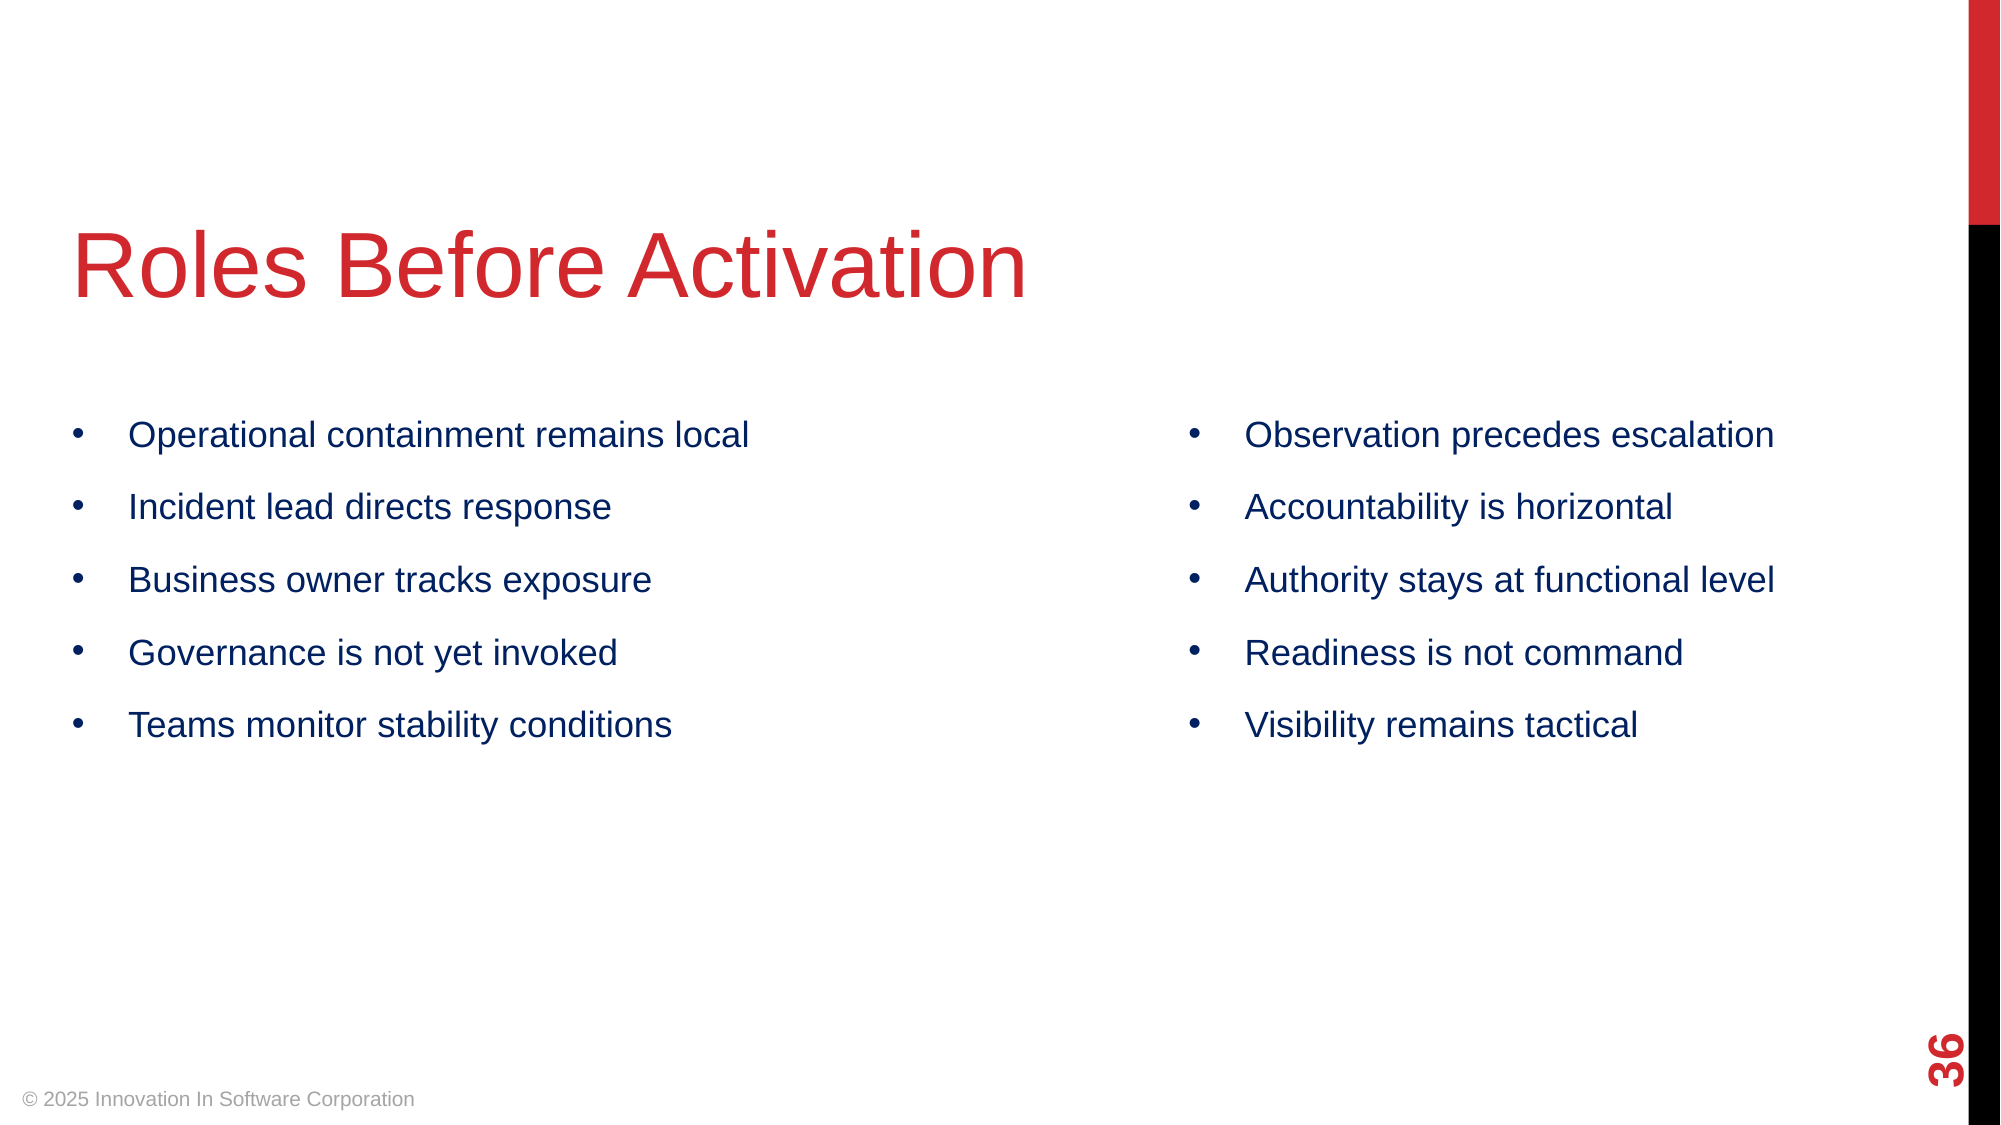

Roles Before Activation
Operational containment remains local
Observation precedes escalation
Incident lead directs response
Accountability is horizontal
Business owner tracks exposure
Authority stays at functional level
Governance is not yet invoked
Readiness is not command
Teams monitor stability conditions
Visibility remains tactical
36
© 2025 Innovation In Software Corporation